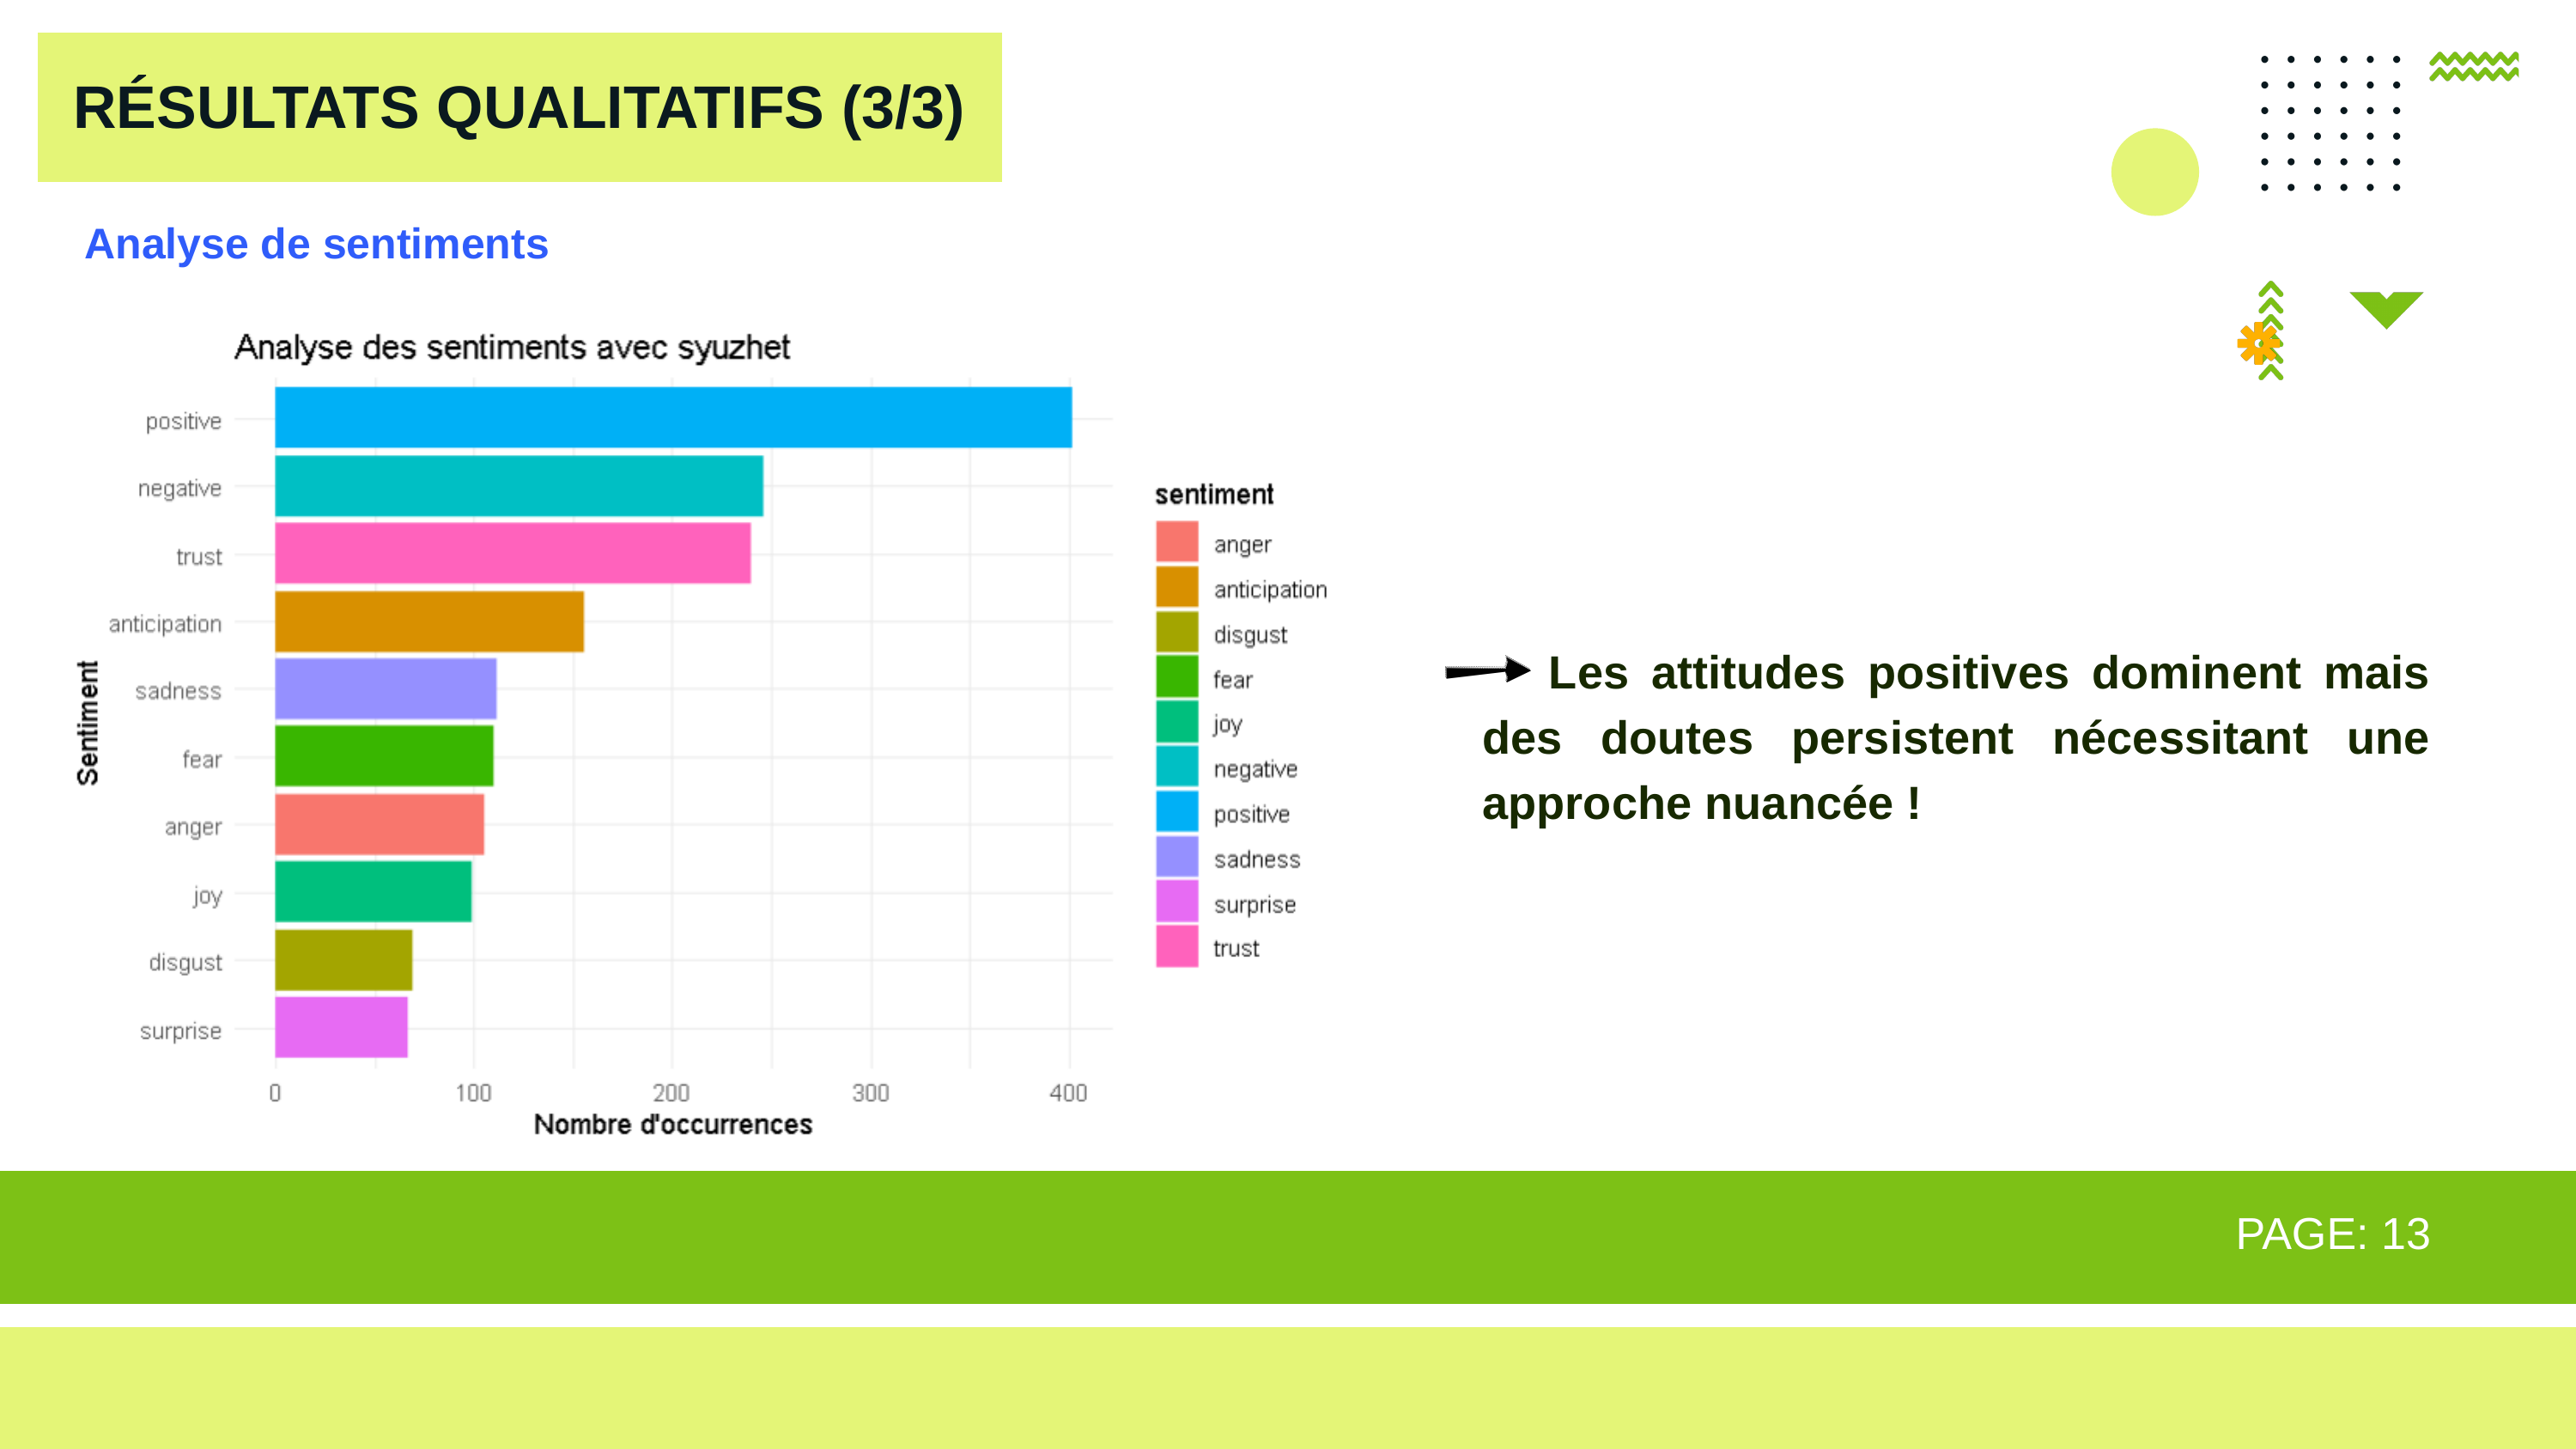

RÉSULTATS QUALITATIFS (3/3)

Analyse de sentiments

   Les attitudes positives dominent mais des doutes persistent nécessitant une approche nuancée !

PAGE: 13